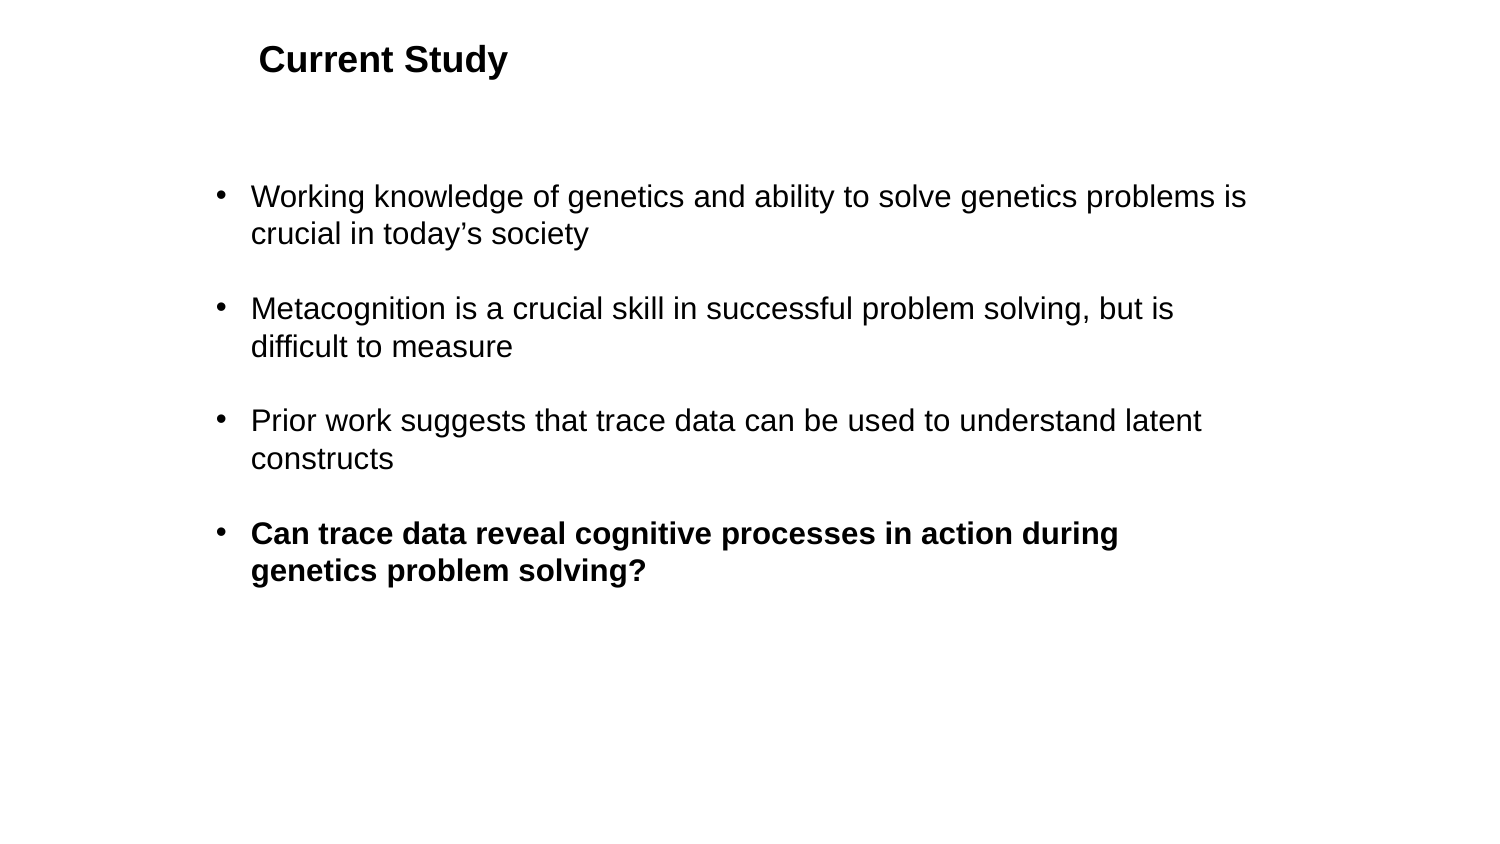

Current Study

Working knowledge of genetics and ability to solve genetics problems is crucial in today’s society

Metacognition is a crucial skill in successful problem solving, but is difficult to measure

Prior work suggests that trace data can be used to understand latent constructs

Can trace data reveal cognitive processes in action during genetics problem solving?

@Melanie_Peffer